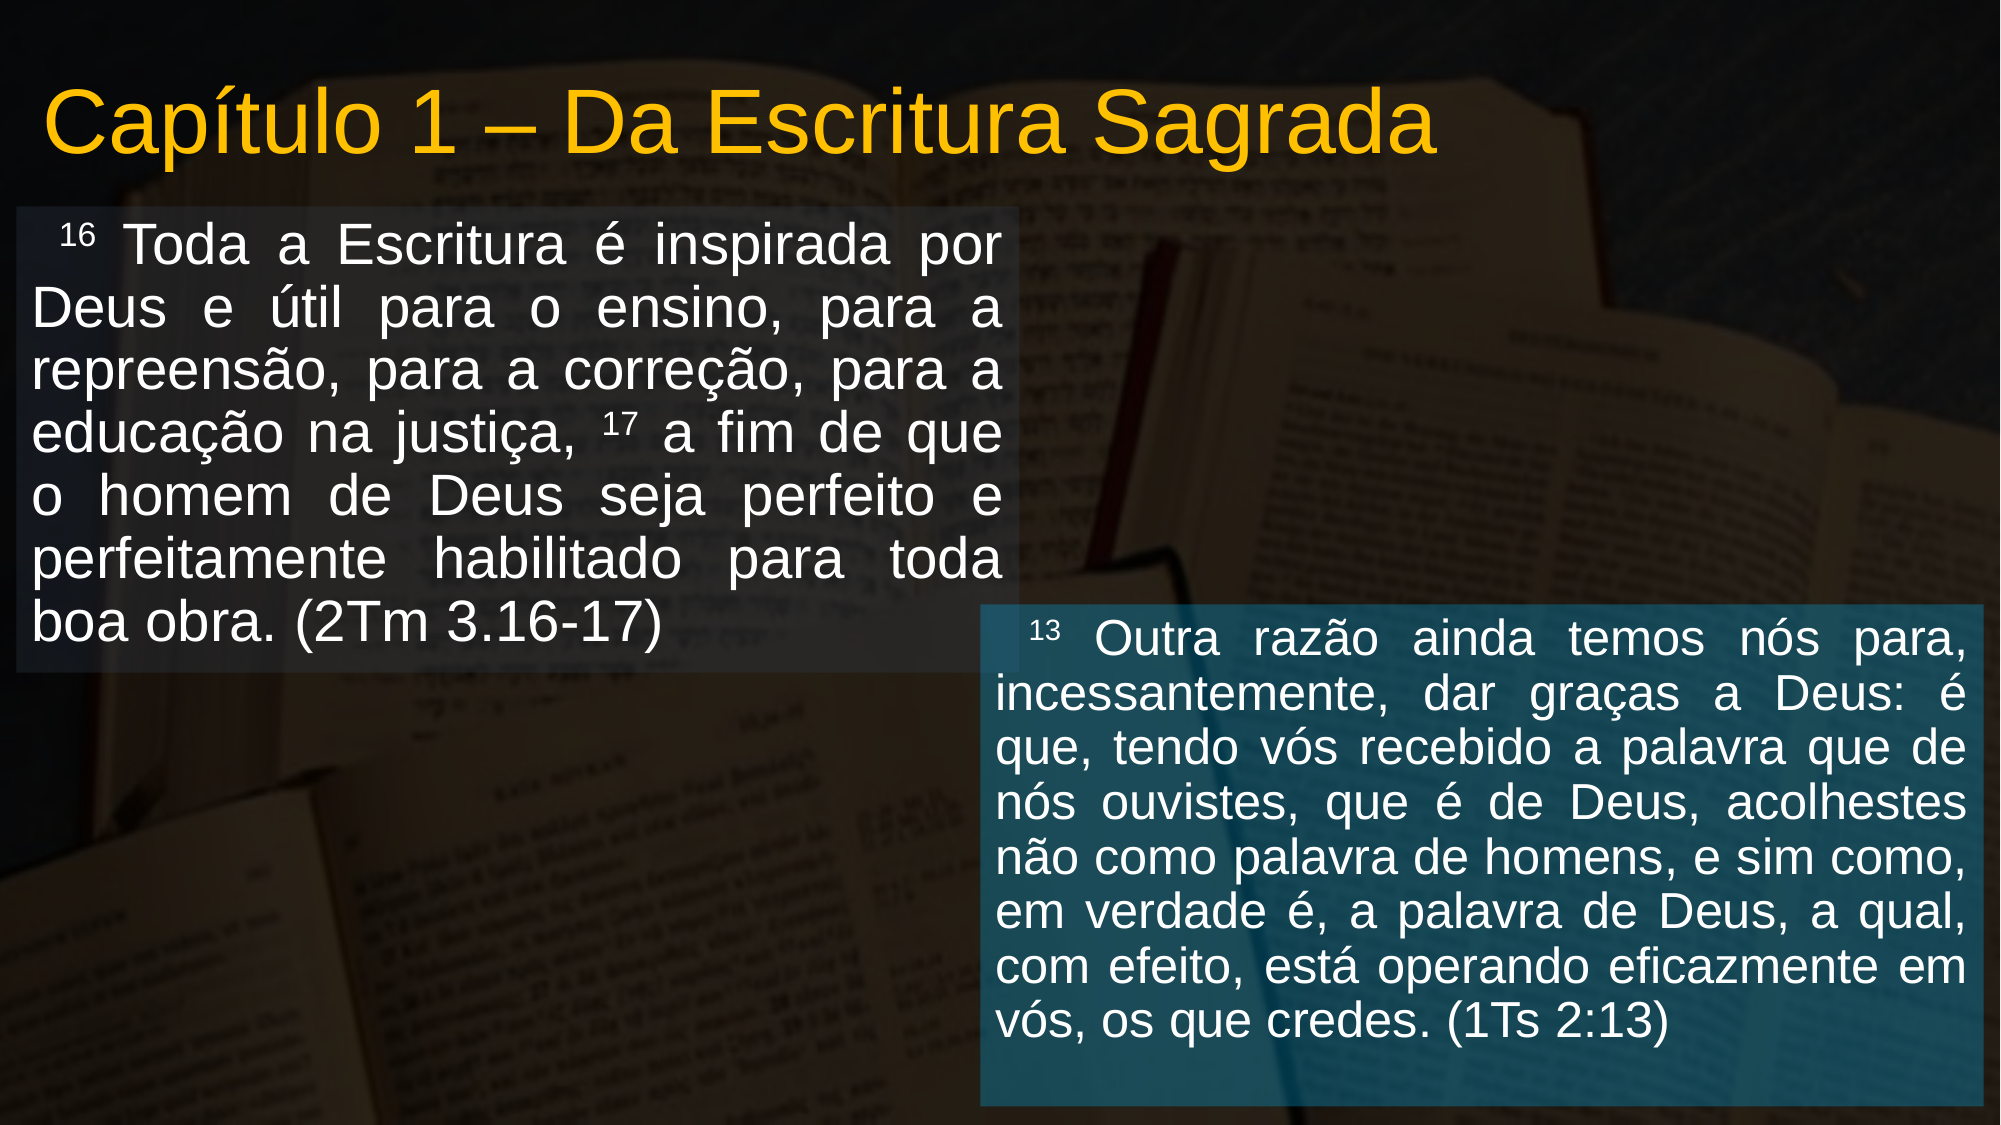

# Capítulo 1 – Da Escritura Sagrada
 16 Toda a Escritura é inspirada por Deus e útil para o ensino, para a repreensão, para a correção, para a educação na justiça, 17 a fim de que o homem de Deus seja perfeito e perfeitamente habilitado para toda boa obra. (2Tm 3.16-17)
 13 Outra razão ainda temos nós para, incessantemente, dar graças a Deus: é que, tendo vós recebido a palavra que de nós ouvistes, que é de Deus, acolhestes não como palavra de homens, e sim como, em verdade é, a palavra de Deus, a qual, com efeito, está operando eficazmente em vós, os que credes. (1Ts 2:13)